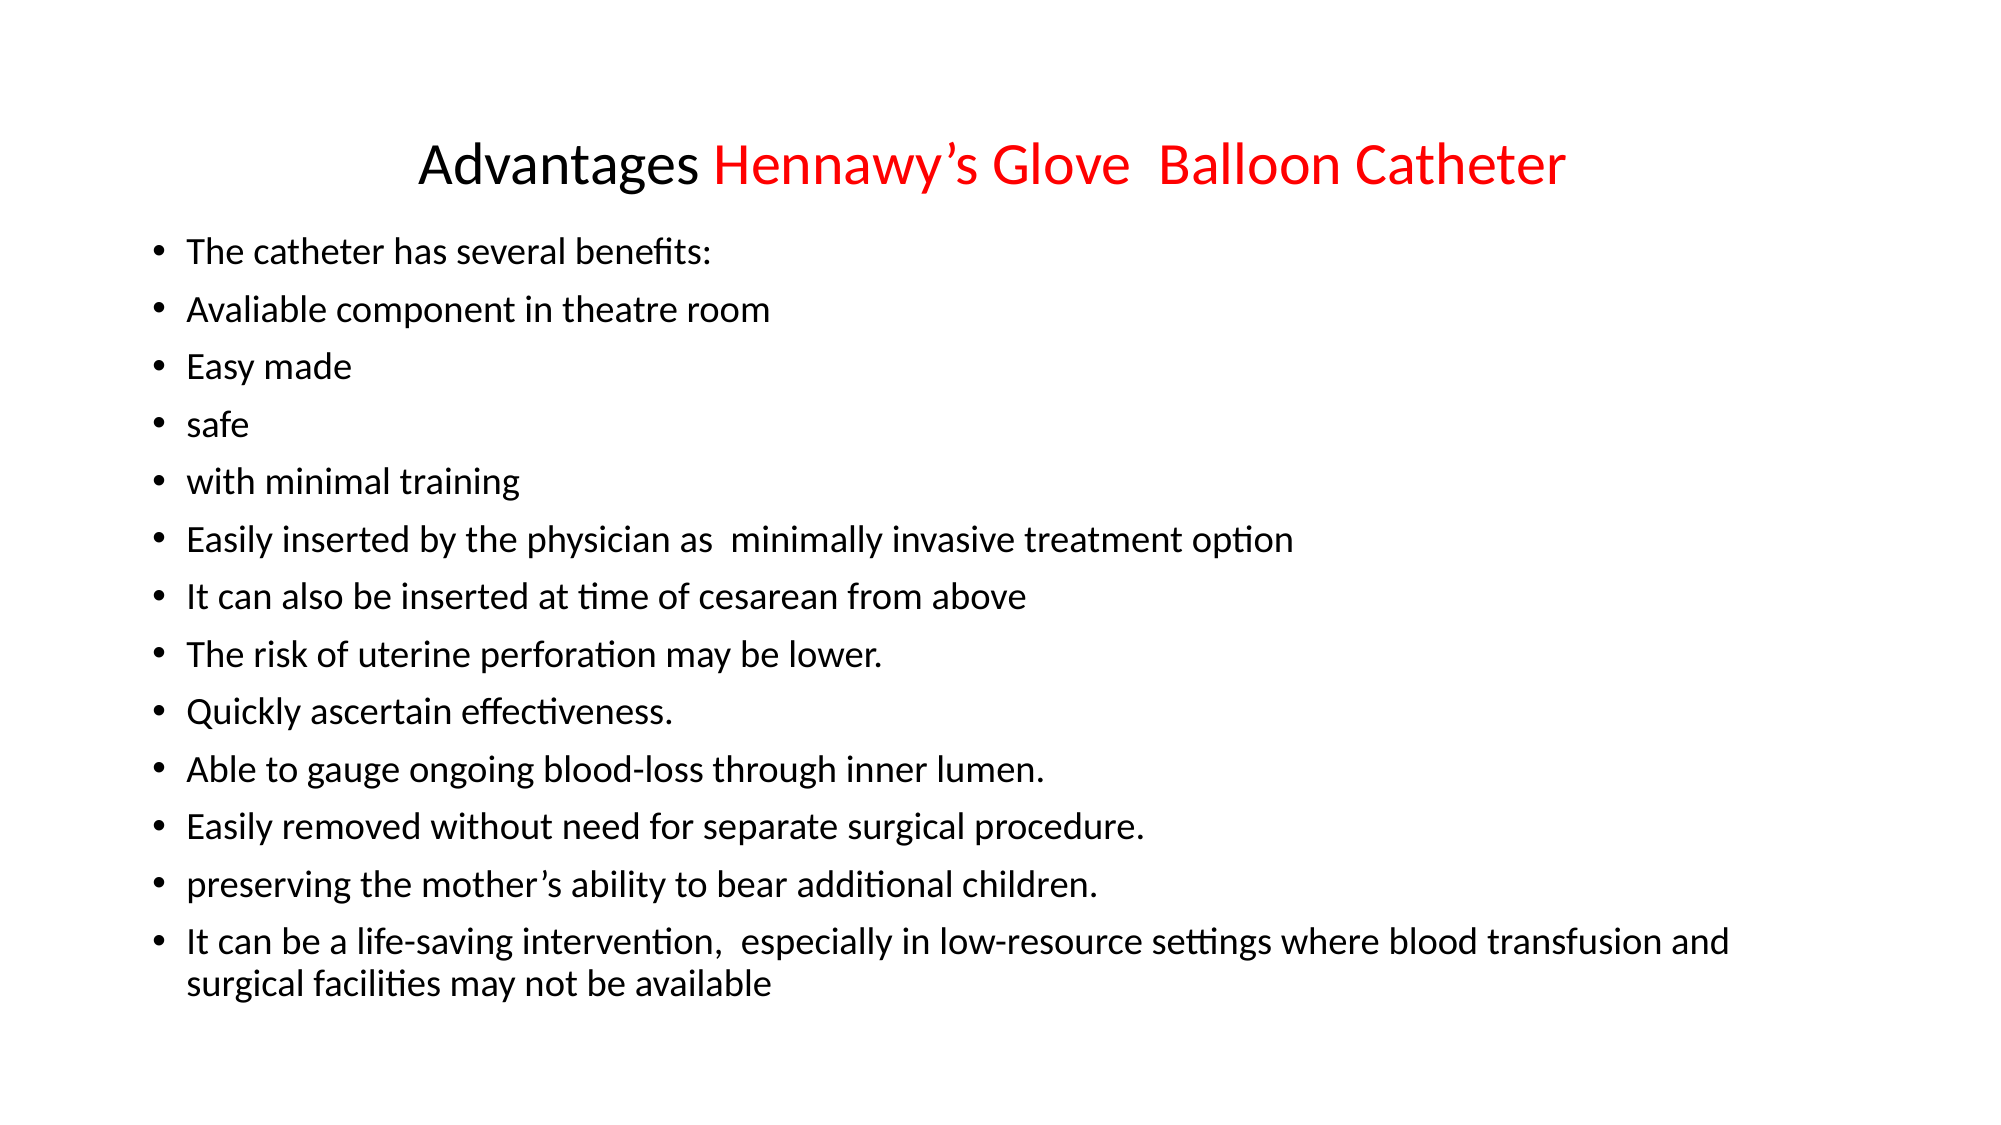

# Advantages Hennawy’s Glove  Balloon Catheter
The catheter has several benefits:
Avaliable component in theatre room
Easy made
safe
with minimal training
Easily inserted by the physician as  minimally invasive treatment option
It can also be inserted at time of cesarean from above
The risk of uterine perforation may be lower.
Quickly ascertain effectiveness.
Able to gauge ongoing blood-loss through inner lumen.
Easily removed without need for separate surgical procedure.
preserving the mother’s ability to bear additional children.
It can be a life-saving intervention,  especially in low-resource settings where blood transfusion and surgical facilities may not be available